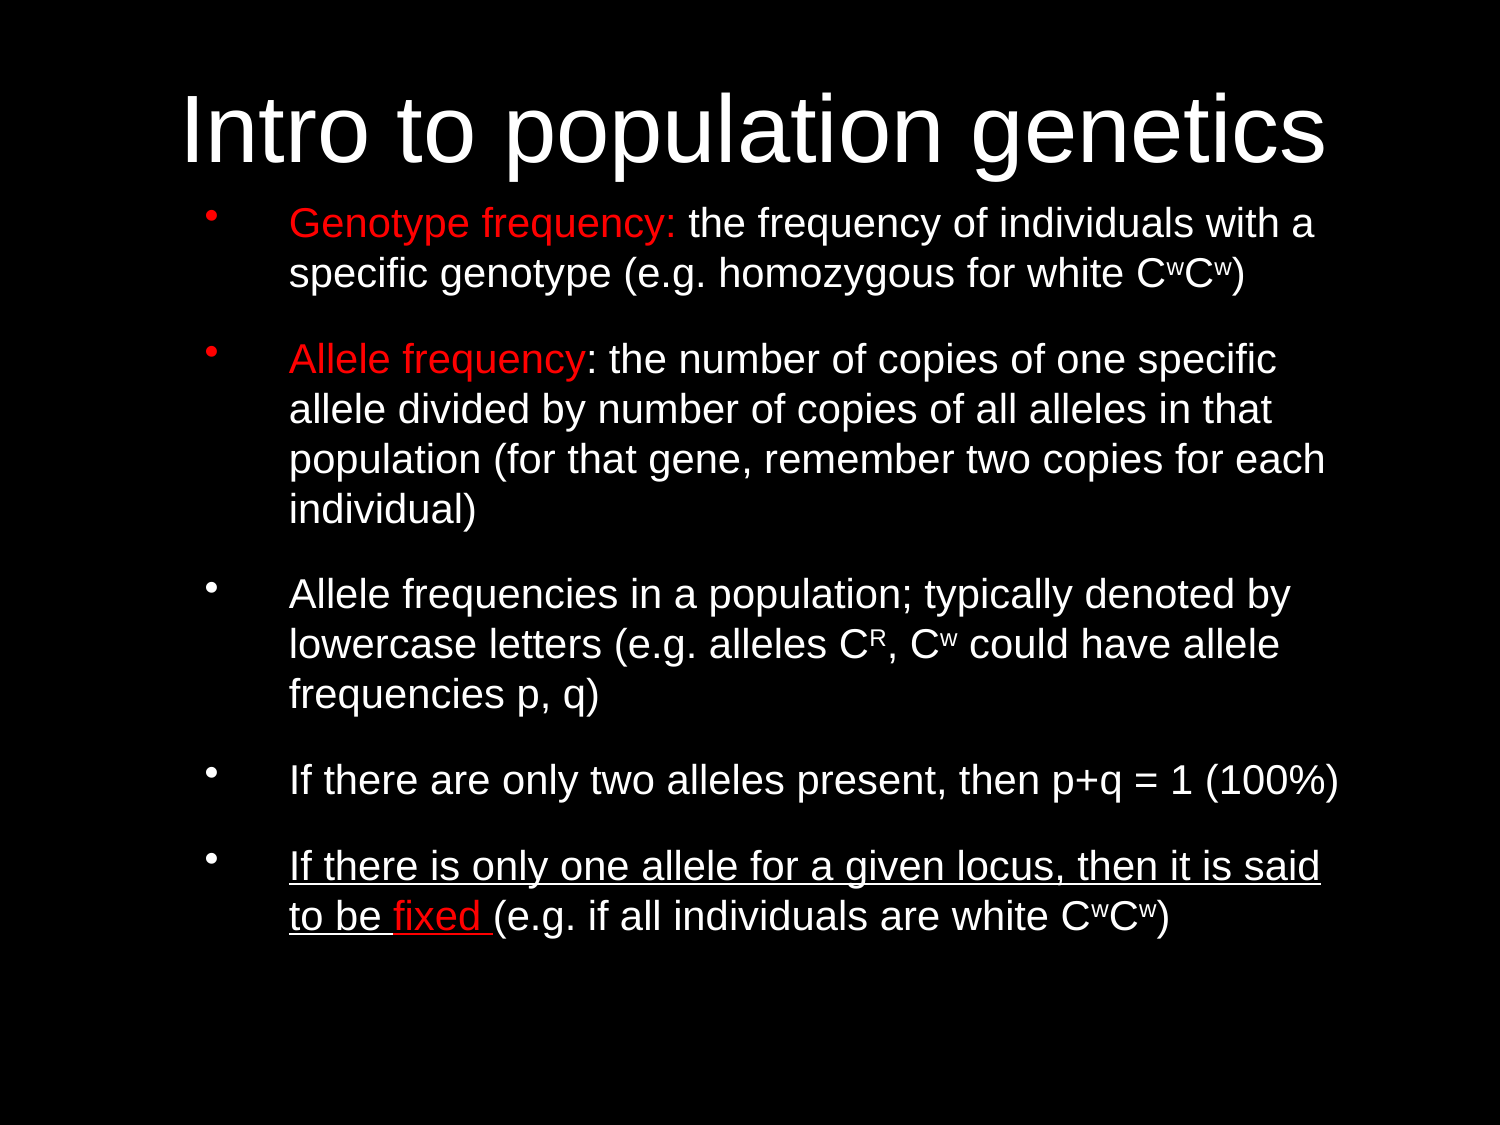

# Intro to population genetics
Genotype frequency: the frequency of individuals with a specific genotype (e.g. homozygous for white CwCw)
Allele frequency: the number of copies of one specific allele divided by number of copies of all alleles in that population (for that gene, remember two copies for each individual)
Allele frequencies in a population; typically denoted by lowercase letters (e.g. alleles CR, Cw could have allele frequencies p, q)
If there are only two alleles present, then p+q = 1 (100%)
If there is only one allele for a given locus, then it is said to be fixed (e.g. if all individuals are white CwCw)